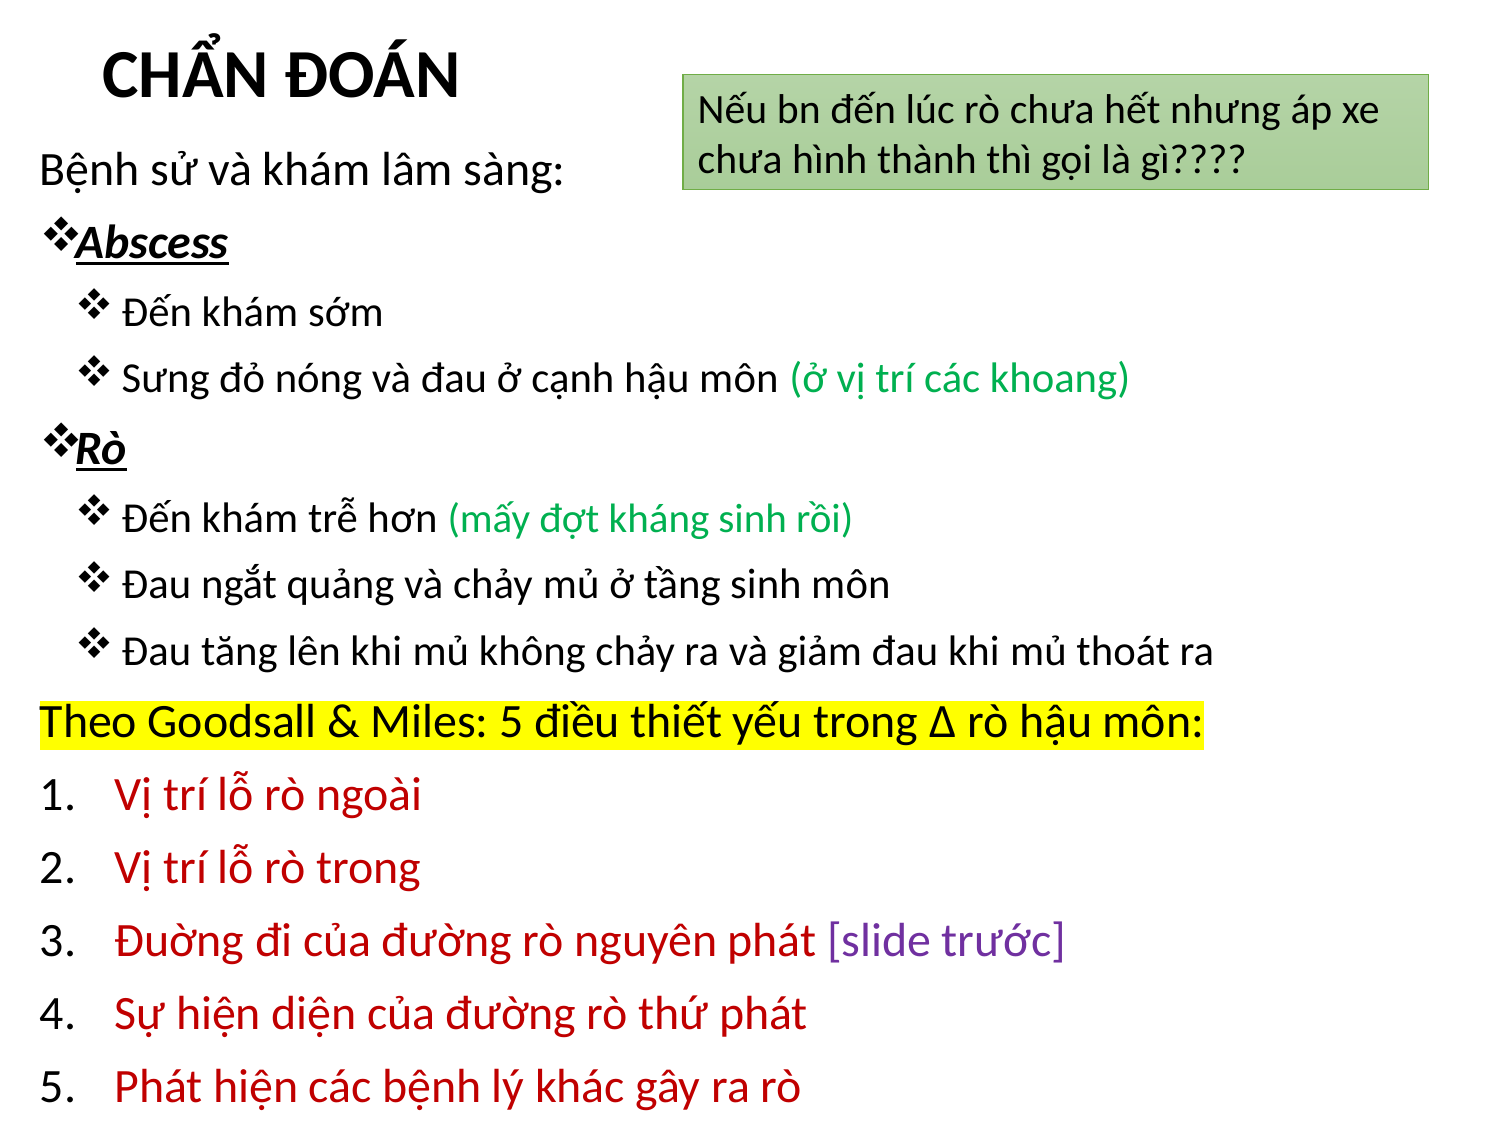

# CHẨN ĐOÁN
Nếu bn đến lúc rò chưa hết nhưng áp xe chưa hình thành thì gọi là gì????
Bệnh sử và khám lâm sàng:
Abscess
Đến khám sớm
Sưng đỏ nóng và đau ở cạnh hậu môn (ở vị trí các khoang)
Rò
Đến khám trễ hơn (mấy đợt kháng sinh rồi)
Đau ngắt quảng và chảy mủ ở tầng sinh môn
Đau tăng lên khi mủ không chảy ra và giảm đau khi mủ thoát ra
Theo Goodsall & Miles: 5 điều thiết yếu trong Δ rò hậu môn:
Vị trí lỗ rò ngoài
Vị trí lỗ rò trong
Đuờng đi của đường rò nguyên phát [slide trước]
Sự hiện diện của đường rò thứ phát
Phát hiện các bệnh lý khác gây ra rò